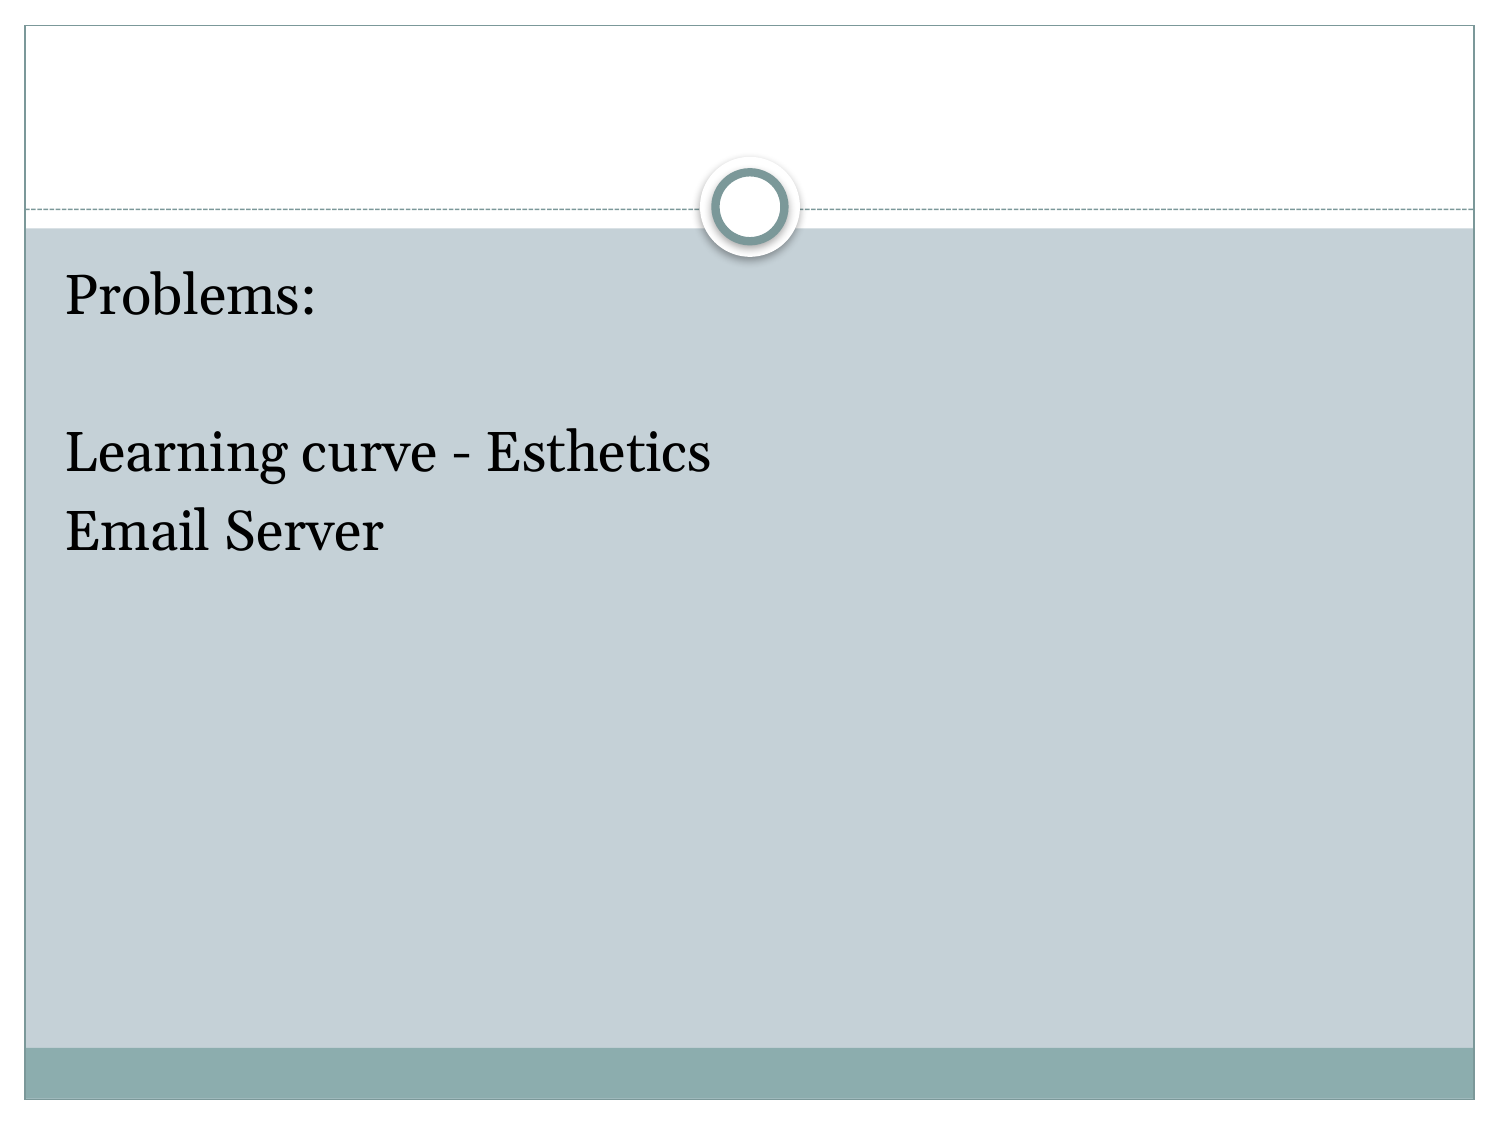

#
Problems:

Learning curve - Esthetics
Email Server